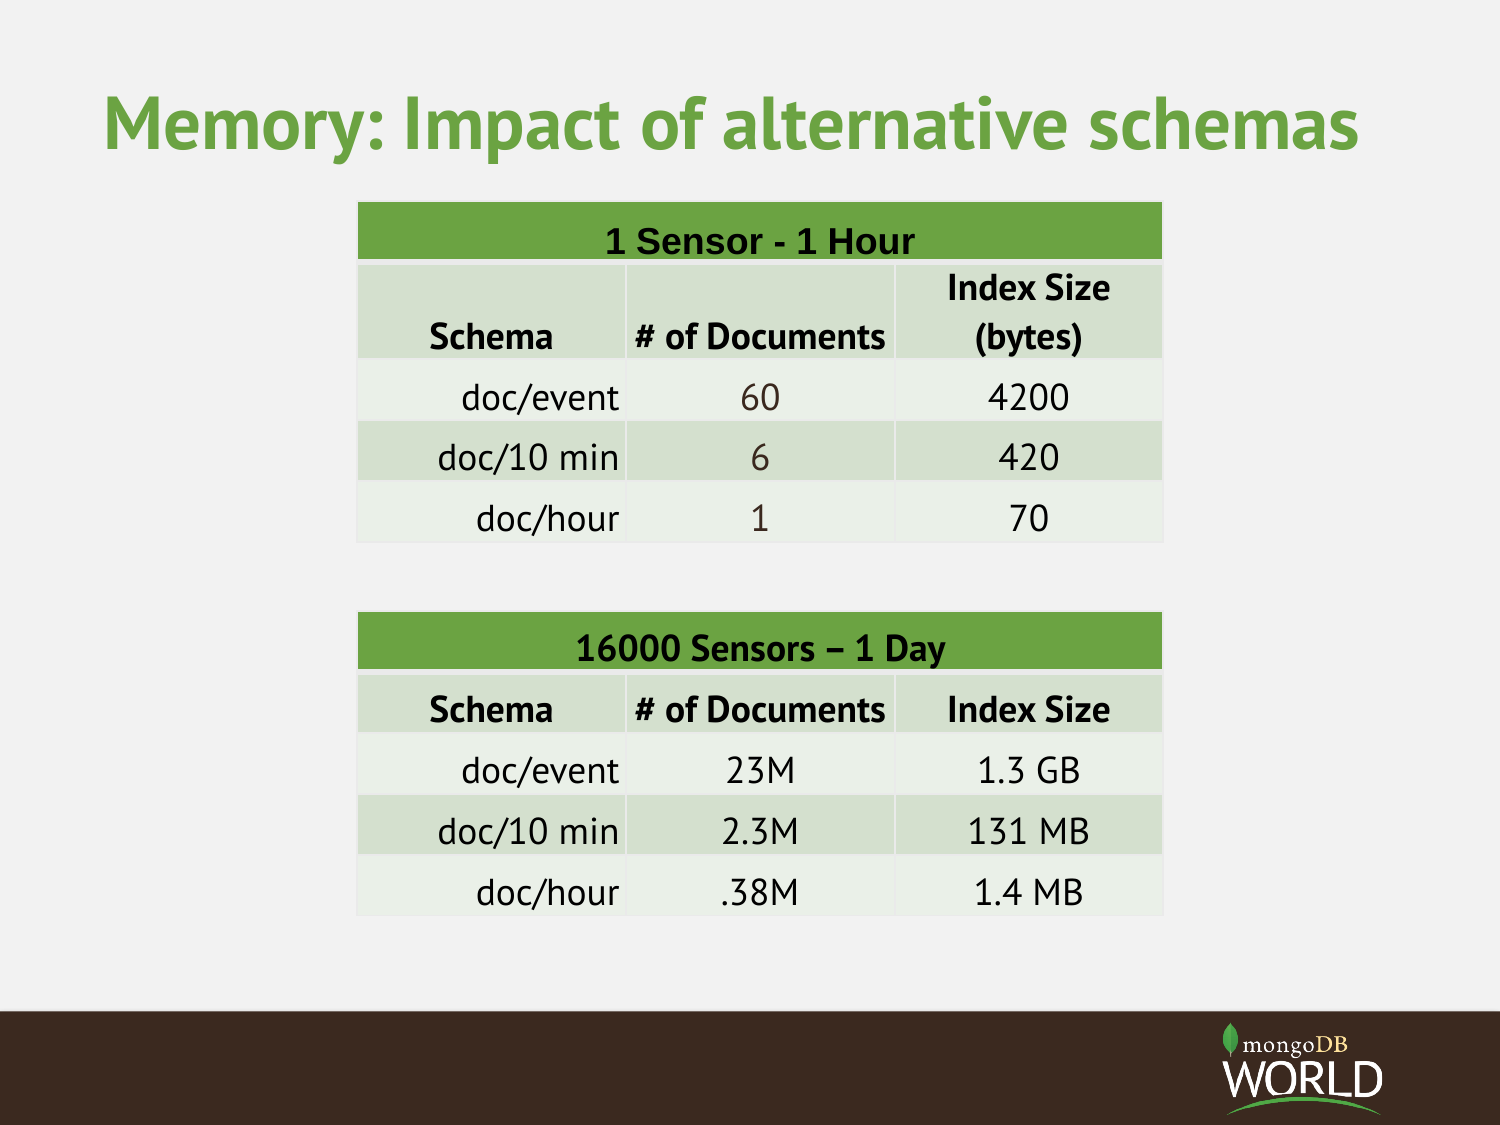

# Memory: Impact of alternative schemas
| 1 Sensor - 1 Hour |  |  |
| --- | --- | --- |
| Schema | # of Documents | Index Size (bytes) |
| doc/event | 60 | 4200 |
| doc/10 min | 6 | 420 |
| doc/hour | 1 | 70 |
| 16000 Sensors – 1 Day |  |  |
| --- | --- | --- |
| Schema | # of Documents | Index Size |
| doc/event | 23M | 1.3 GB |
| doc/10 min | 2.3M | 131 MB |
| doc/hour | .38M | 1.4 MB |